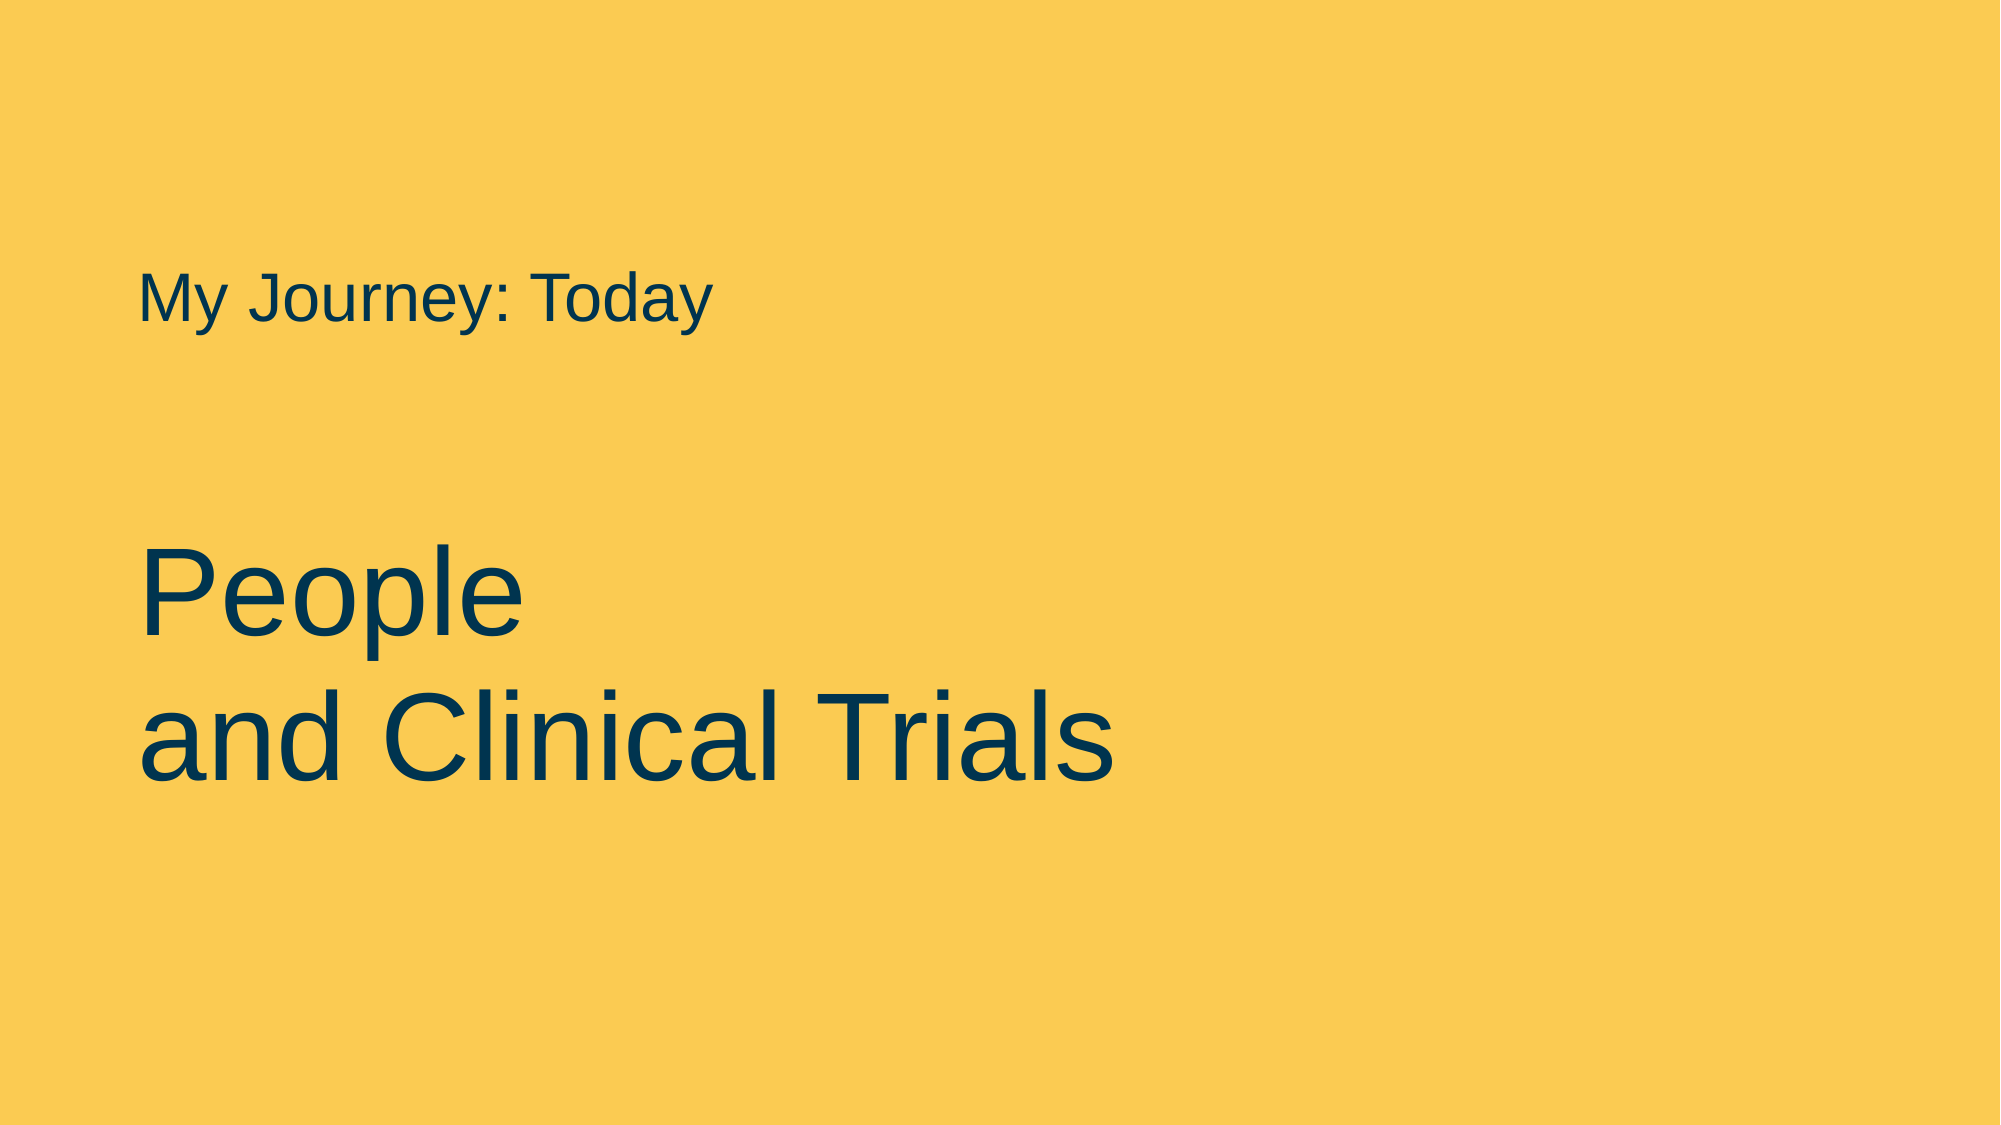

My Journey: Today
People
and Clinical Trials